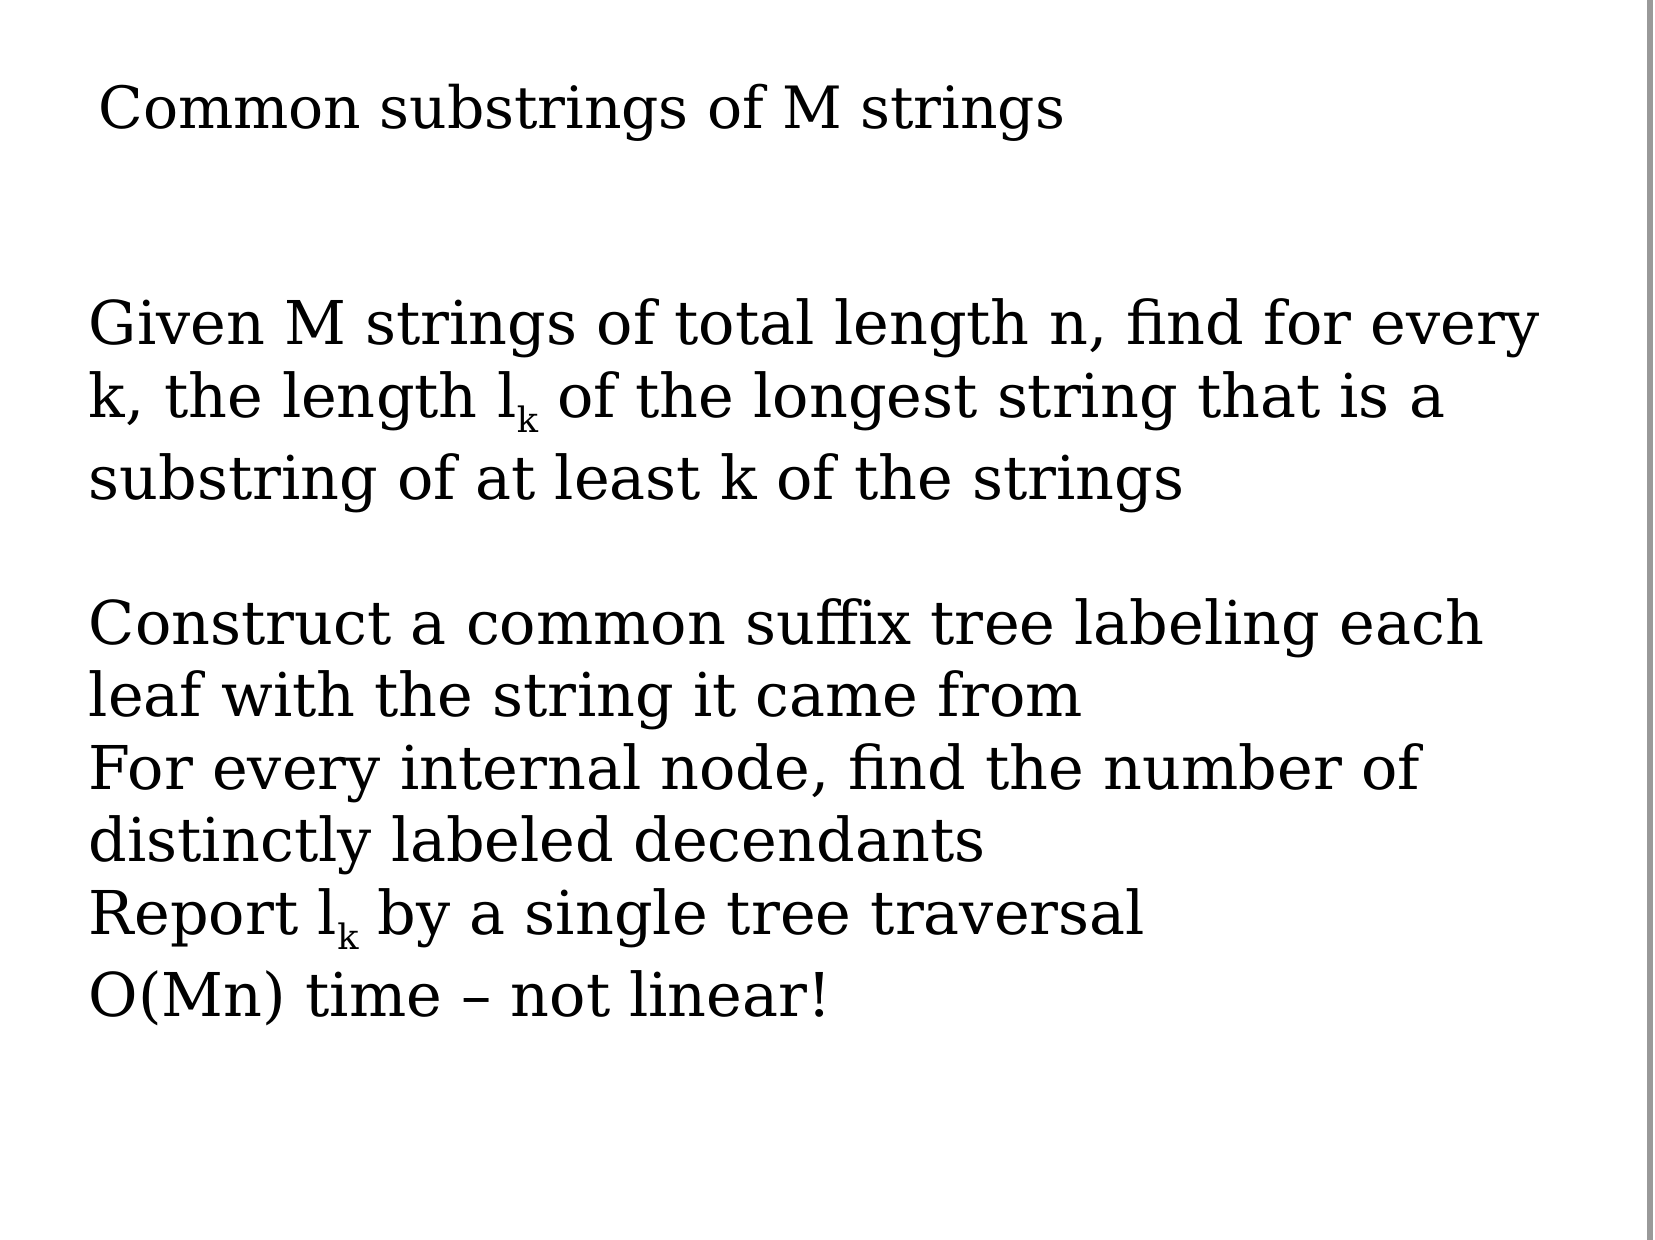

# Common substrings of M strings
Given M strings of total length n, find for every k, the length lk of the longest string that is a substring of at least k of the strings

Construct a common suffix tree labeling each leaf with the string it came from
For every internal node, find the number of distinctly labeled decendants
Report lk by a single tree traversal
O(Mn) time – not linear!